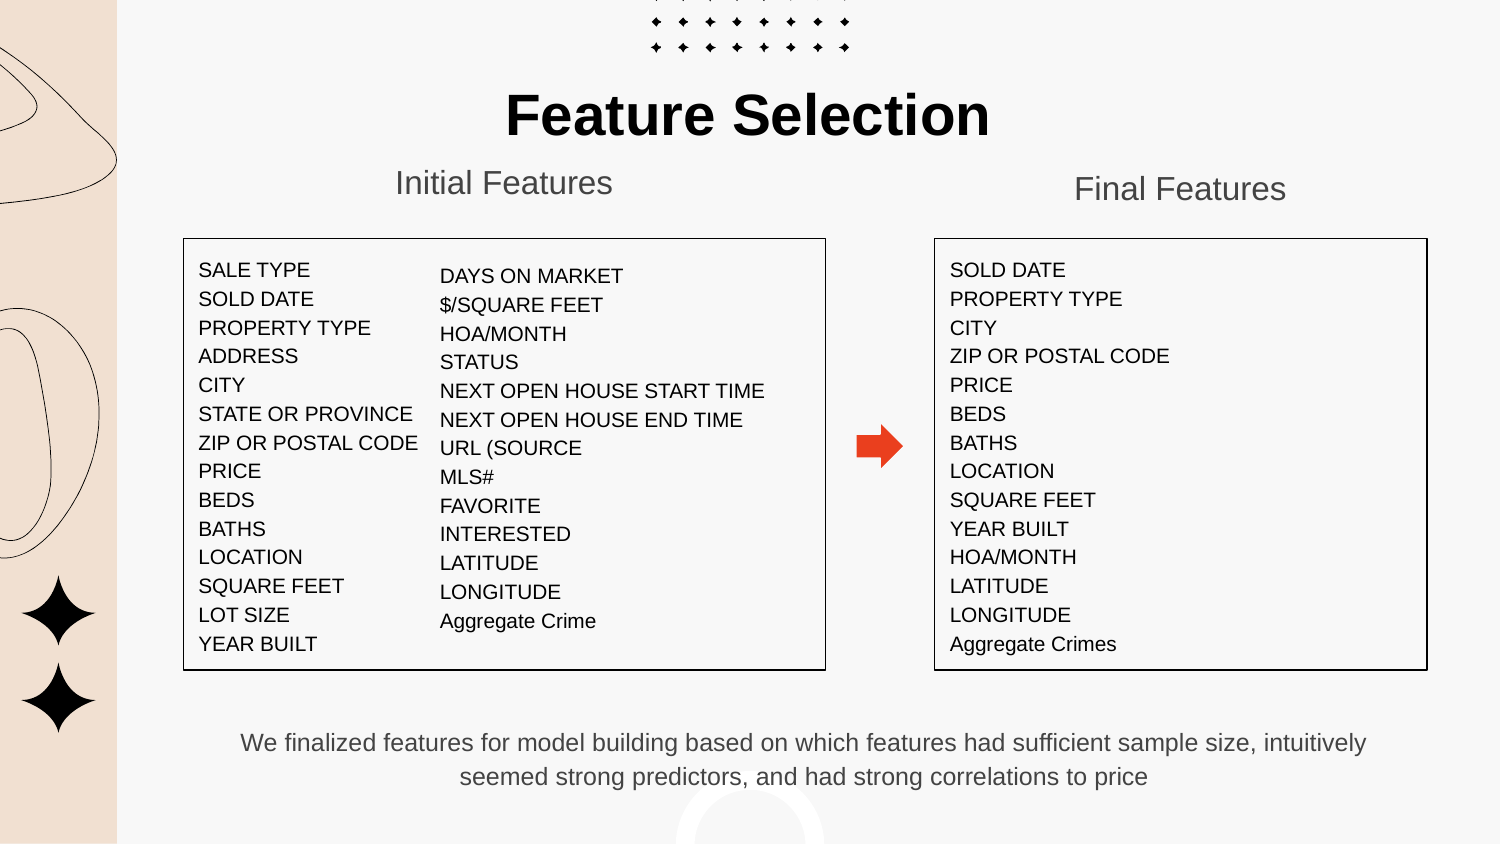

# Feature Selection
Initial Features
Final Features
SALE TYPE
SOLD DATE
PROPERTY TYPE
ADDRESS
CITY
STATE OR PROVINCE
ZIP OR POSTAL CODE
PRICE
BEDS
BATHS
LOCATION
SQUARE FEET
LOT SIZE
YEAR BUILT
SOLD DATE
PROPERTY TYPE
CITY
ZIP OR POSTAL CODE
PRICE
BEDS
BATHS
LOCATION
SQUARE FEET
YEAR BUILT
HOA/MONTH
LATITUDE
LONGITUDE
Aggregate Crimes
DAYS ON MARKET
$/SQUARE FEET
HOA/MONTH
STATUS
NEXT OPEN HOUSE START TIME
NEXT OPEN HOUSE END TIME
URL (SOURCE
MLS#
FAVORITE
INTERESTED
LATITUDE
LONGITUDE
Aggregate Crime

We finalized features for model building based on which features had sufficient sample size, intuitively seemed strong predictors, and had strong correlations to price